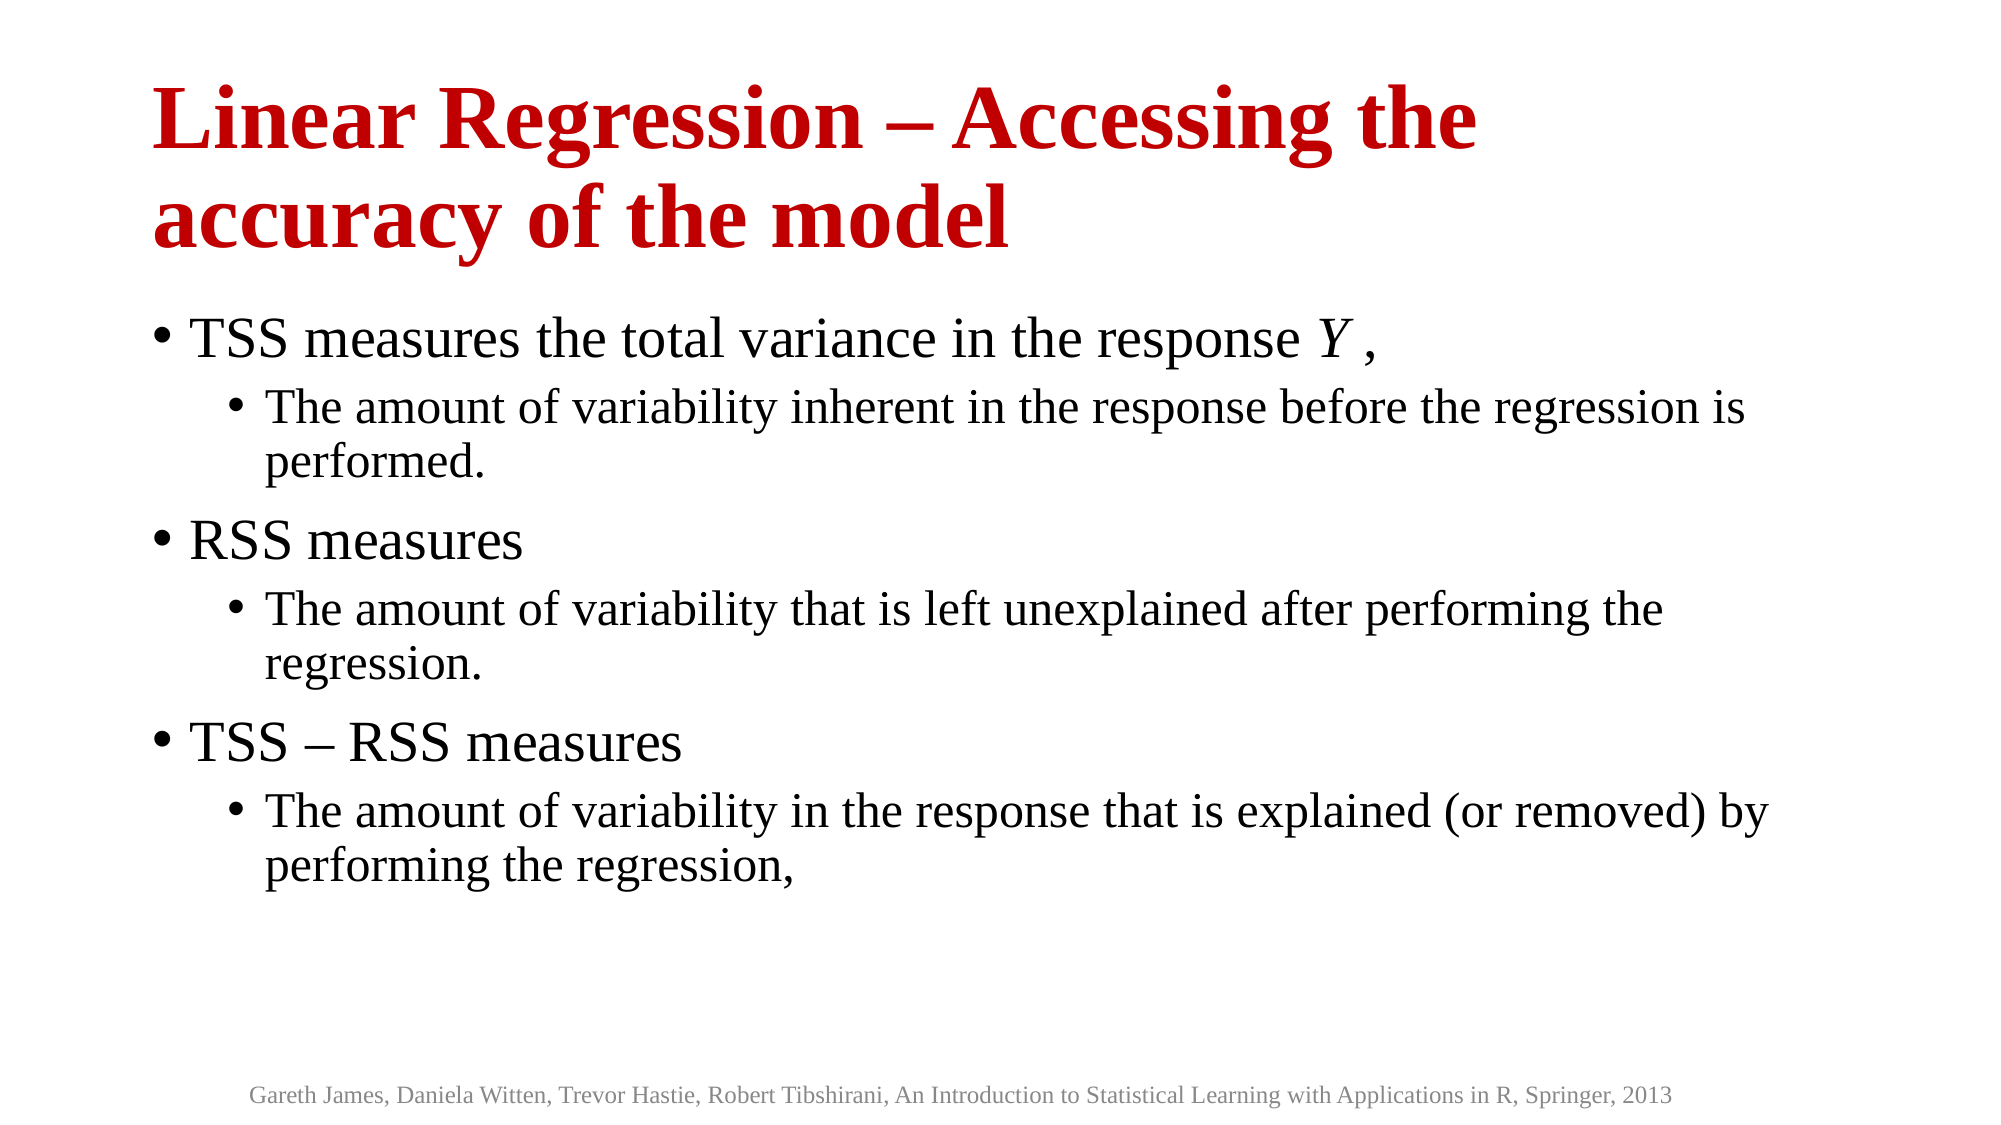

# Linear Regression – Accessing the accuracy of the model
TSS measures the total variance in the response Y ,
The amount of variability inherent in the response before the regression is performed.
RSS measures
The amount of variability that is left unexplained after performing the regression.
TSS – RSS measures
The amount of variability in the response that is explained (or removed) by performing the regression,
Gareth James, Daniela Witten, Trevor Hastie, Robert Tibshirani, An Introduction to Statistical Learning with Applications in R, Springer, 2013